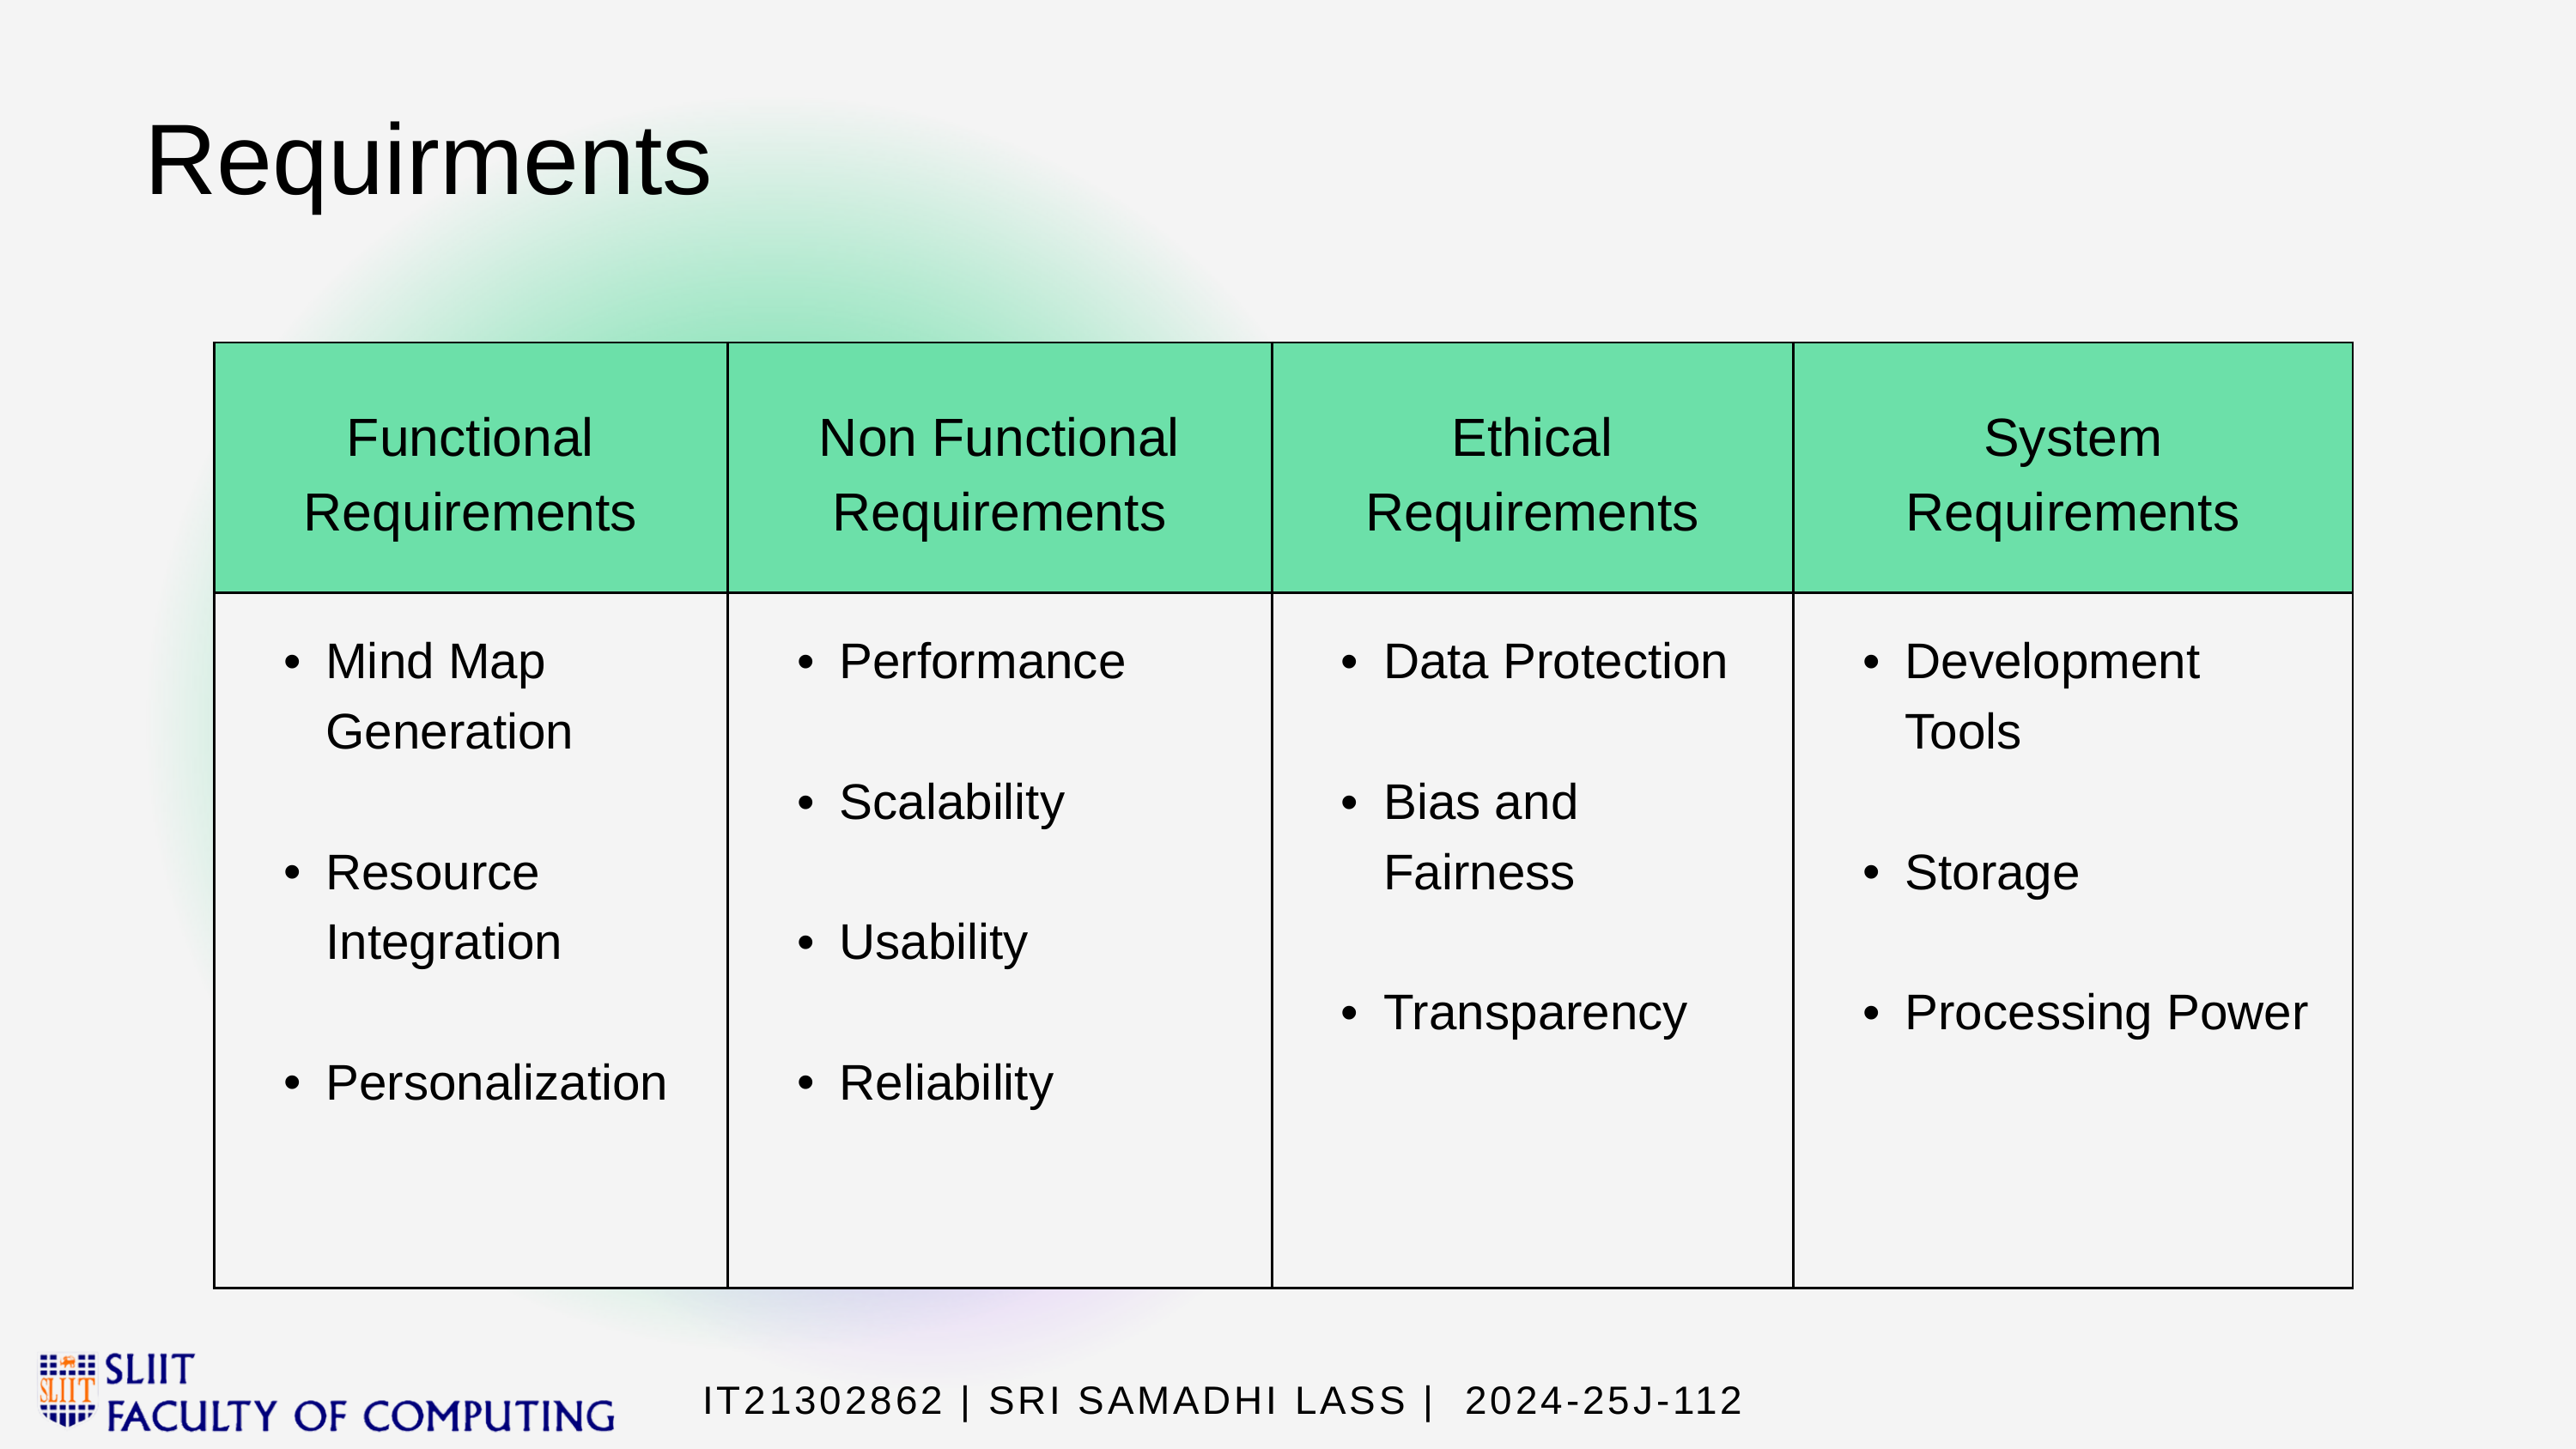

Requirments
| Functional Requirements | Non Functional Requirements | Ethical Requirements | System Requirements |
| --- | --- | --- | --- |
| Mind Map Generation Resource Integration Personalization | Performance Scalability Usability Reliability | Data Protection Bias and Fairness Transparency | Development Tools Storage Processing Power |

IT21302862 | SRI SAMADHI LASS |  2024-25J-112